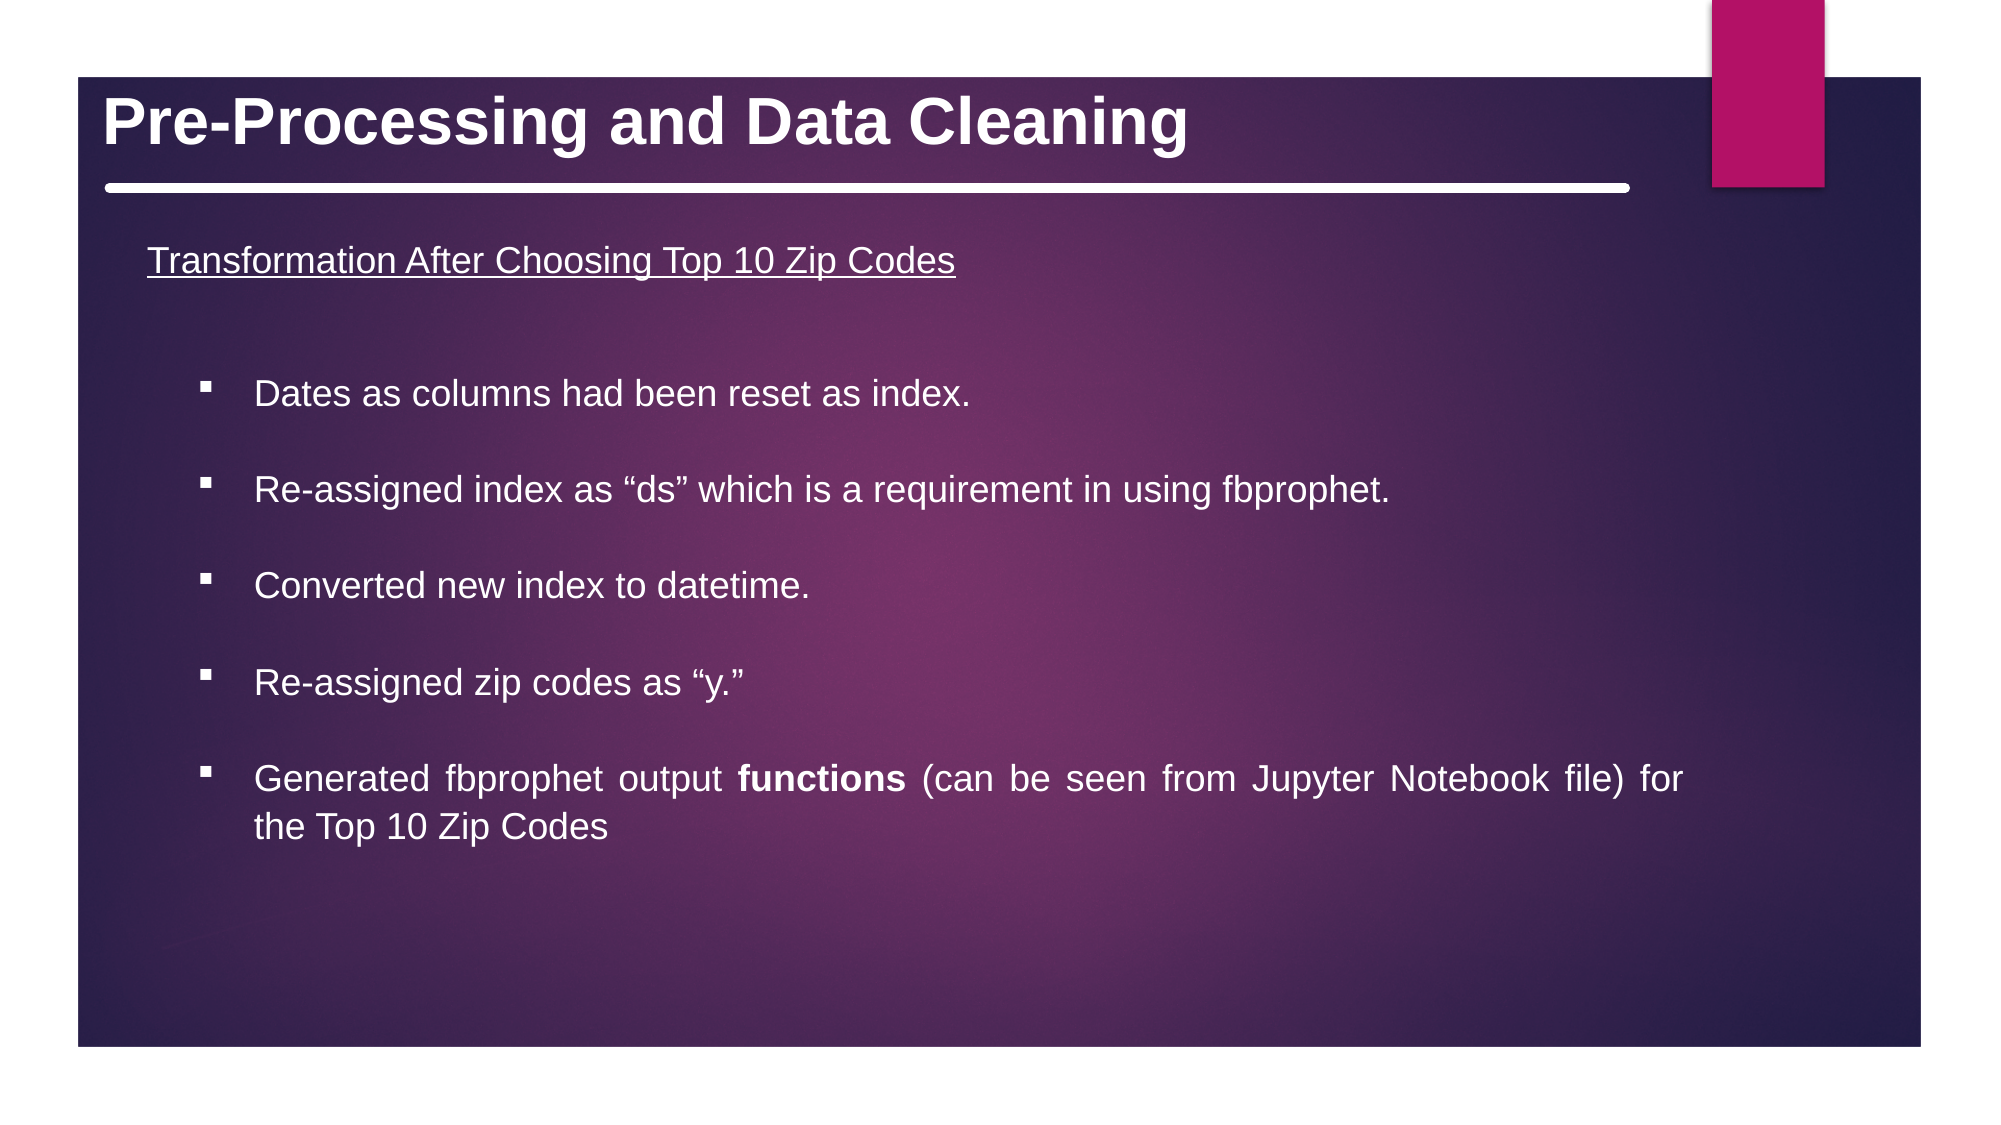

Pre-Processing and Data Cleaning
Transformation After Choosing Top 10 Zip Codes
Dates as columns had been reset as index.

Re-assigned index as “ds” which is a requirement in using fbprophet.

Converted new index to datetime.

Re-assigned zip codes as “y.”

Generated fbprophet output functions (can be seen from Jupyter Notebook file) for the Top 10 Zip Codes